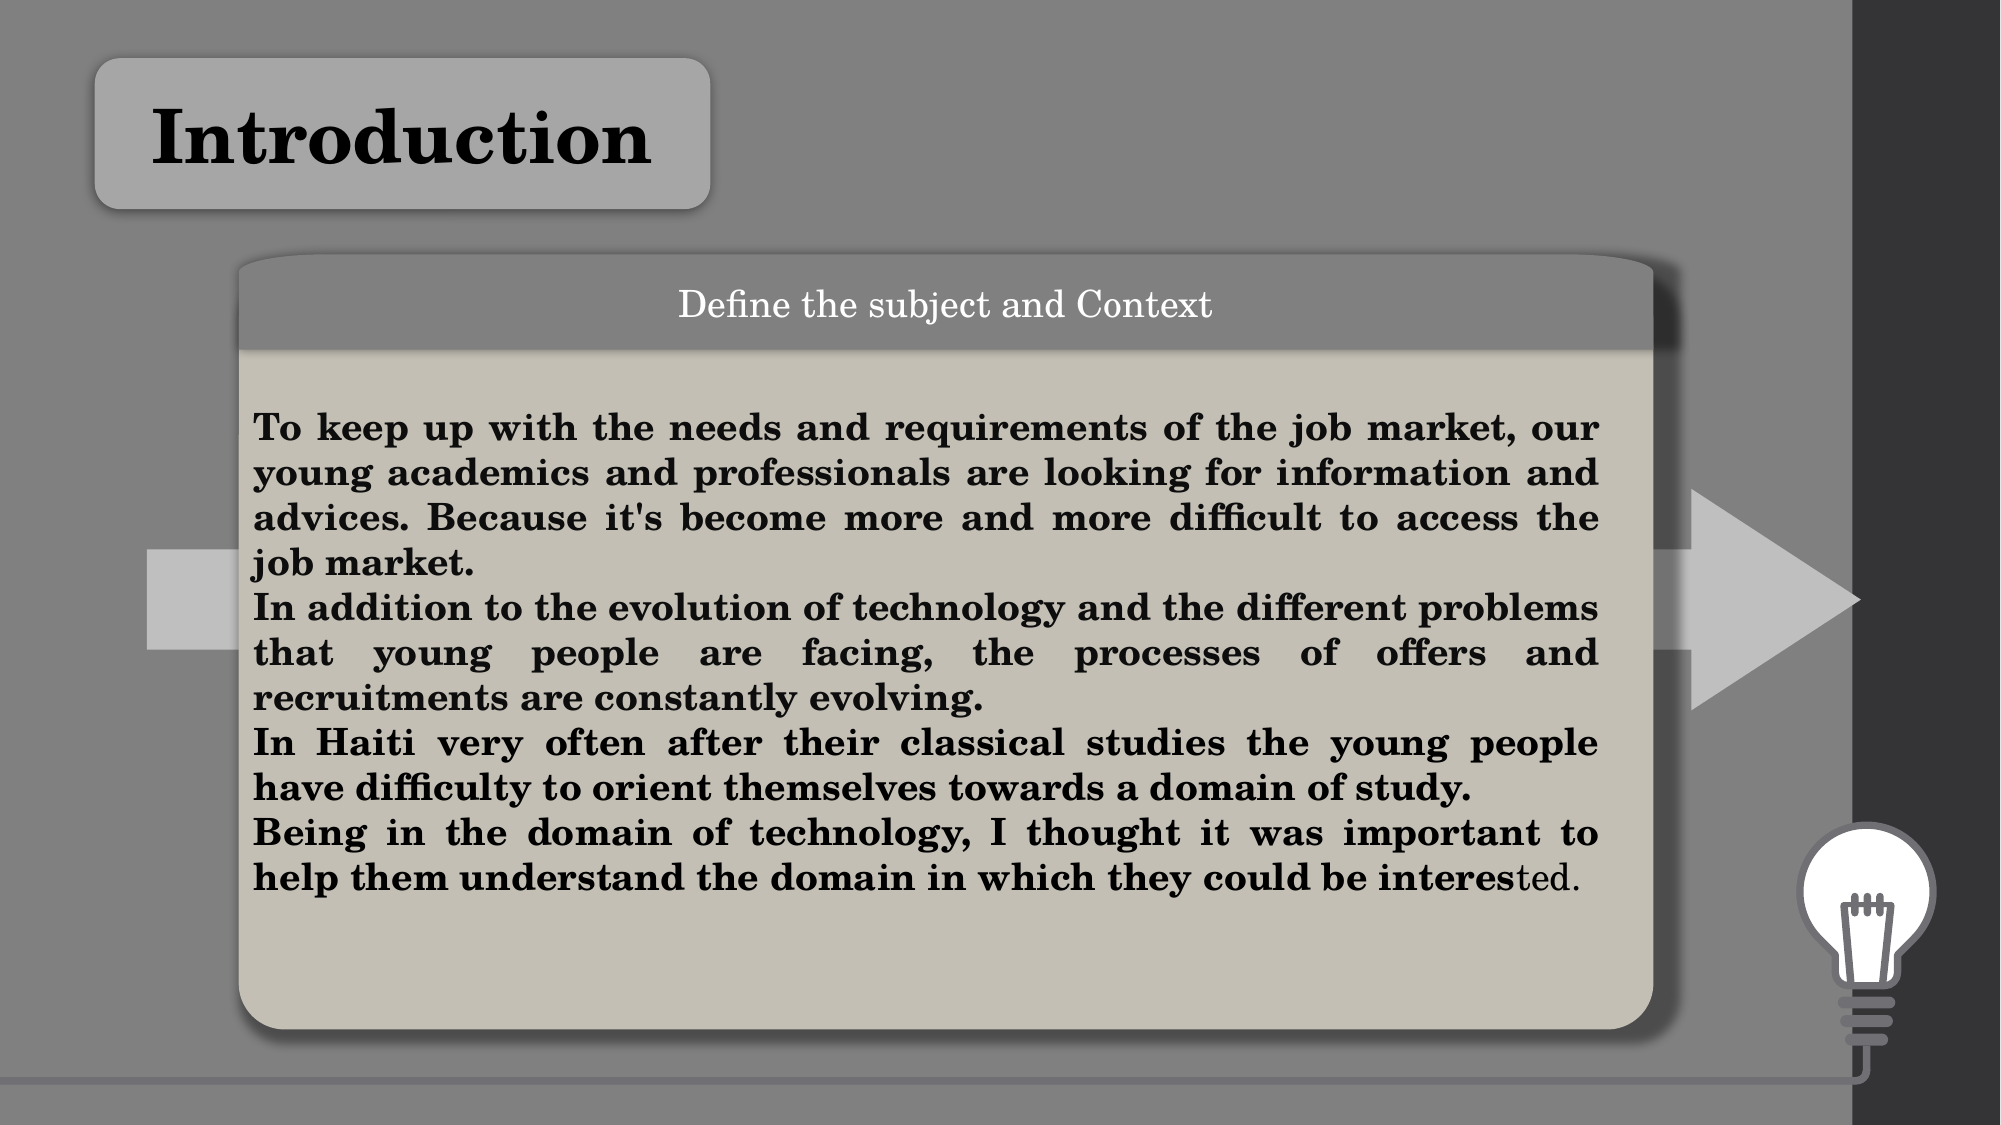

Introduction

Define the subject and Context

To keep up with the needs and requirements of the job market, our young academics and professionals are looking for information and advices. Because it's become more and more difficult to access the job market.
In addition to the evolution of technology and the different problems that young people are facing, the processes of offers and recruitments are constantly evolving.
In Haiti very often after their classical studies the young people have difficulty to orient themselves towards a domain of study.
Being in the domain of technology, I thought it was important to help them understand the domain in which they could be interested.